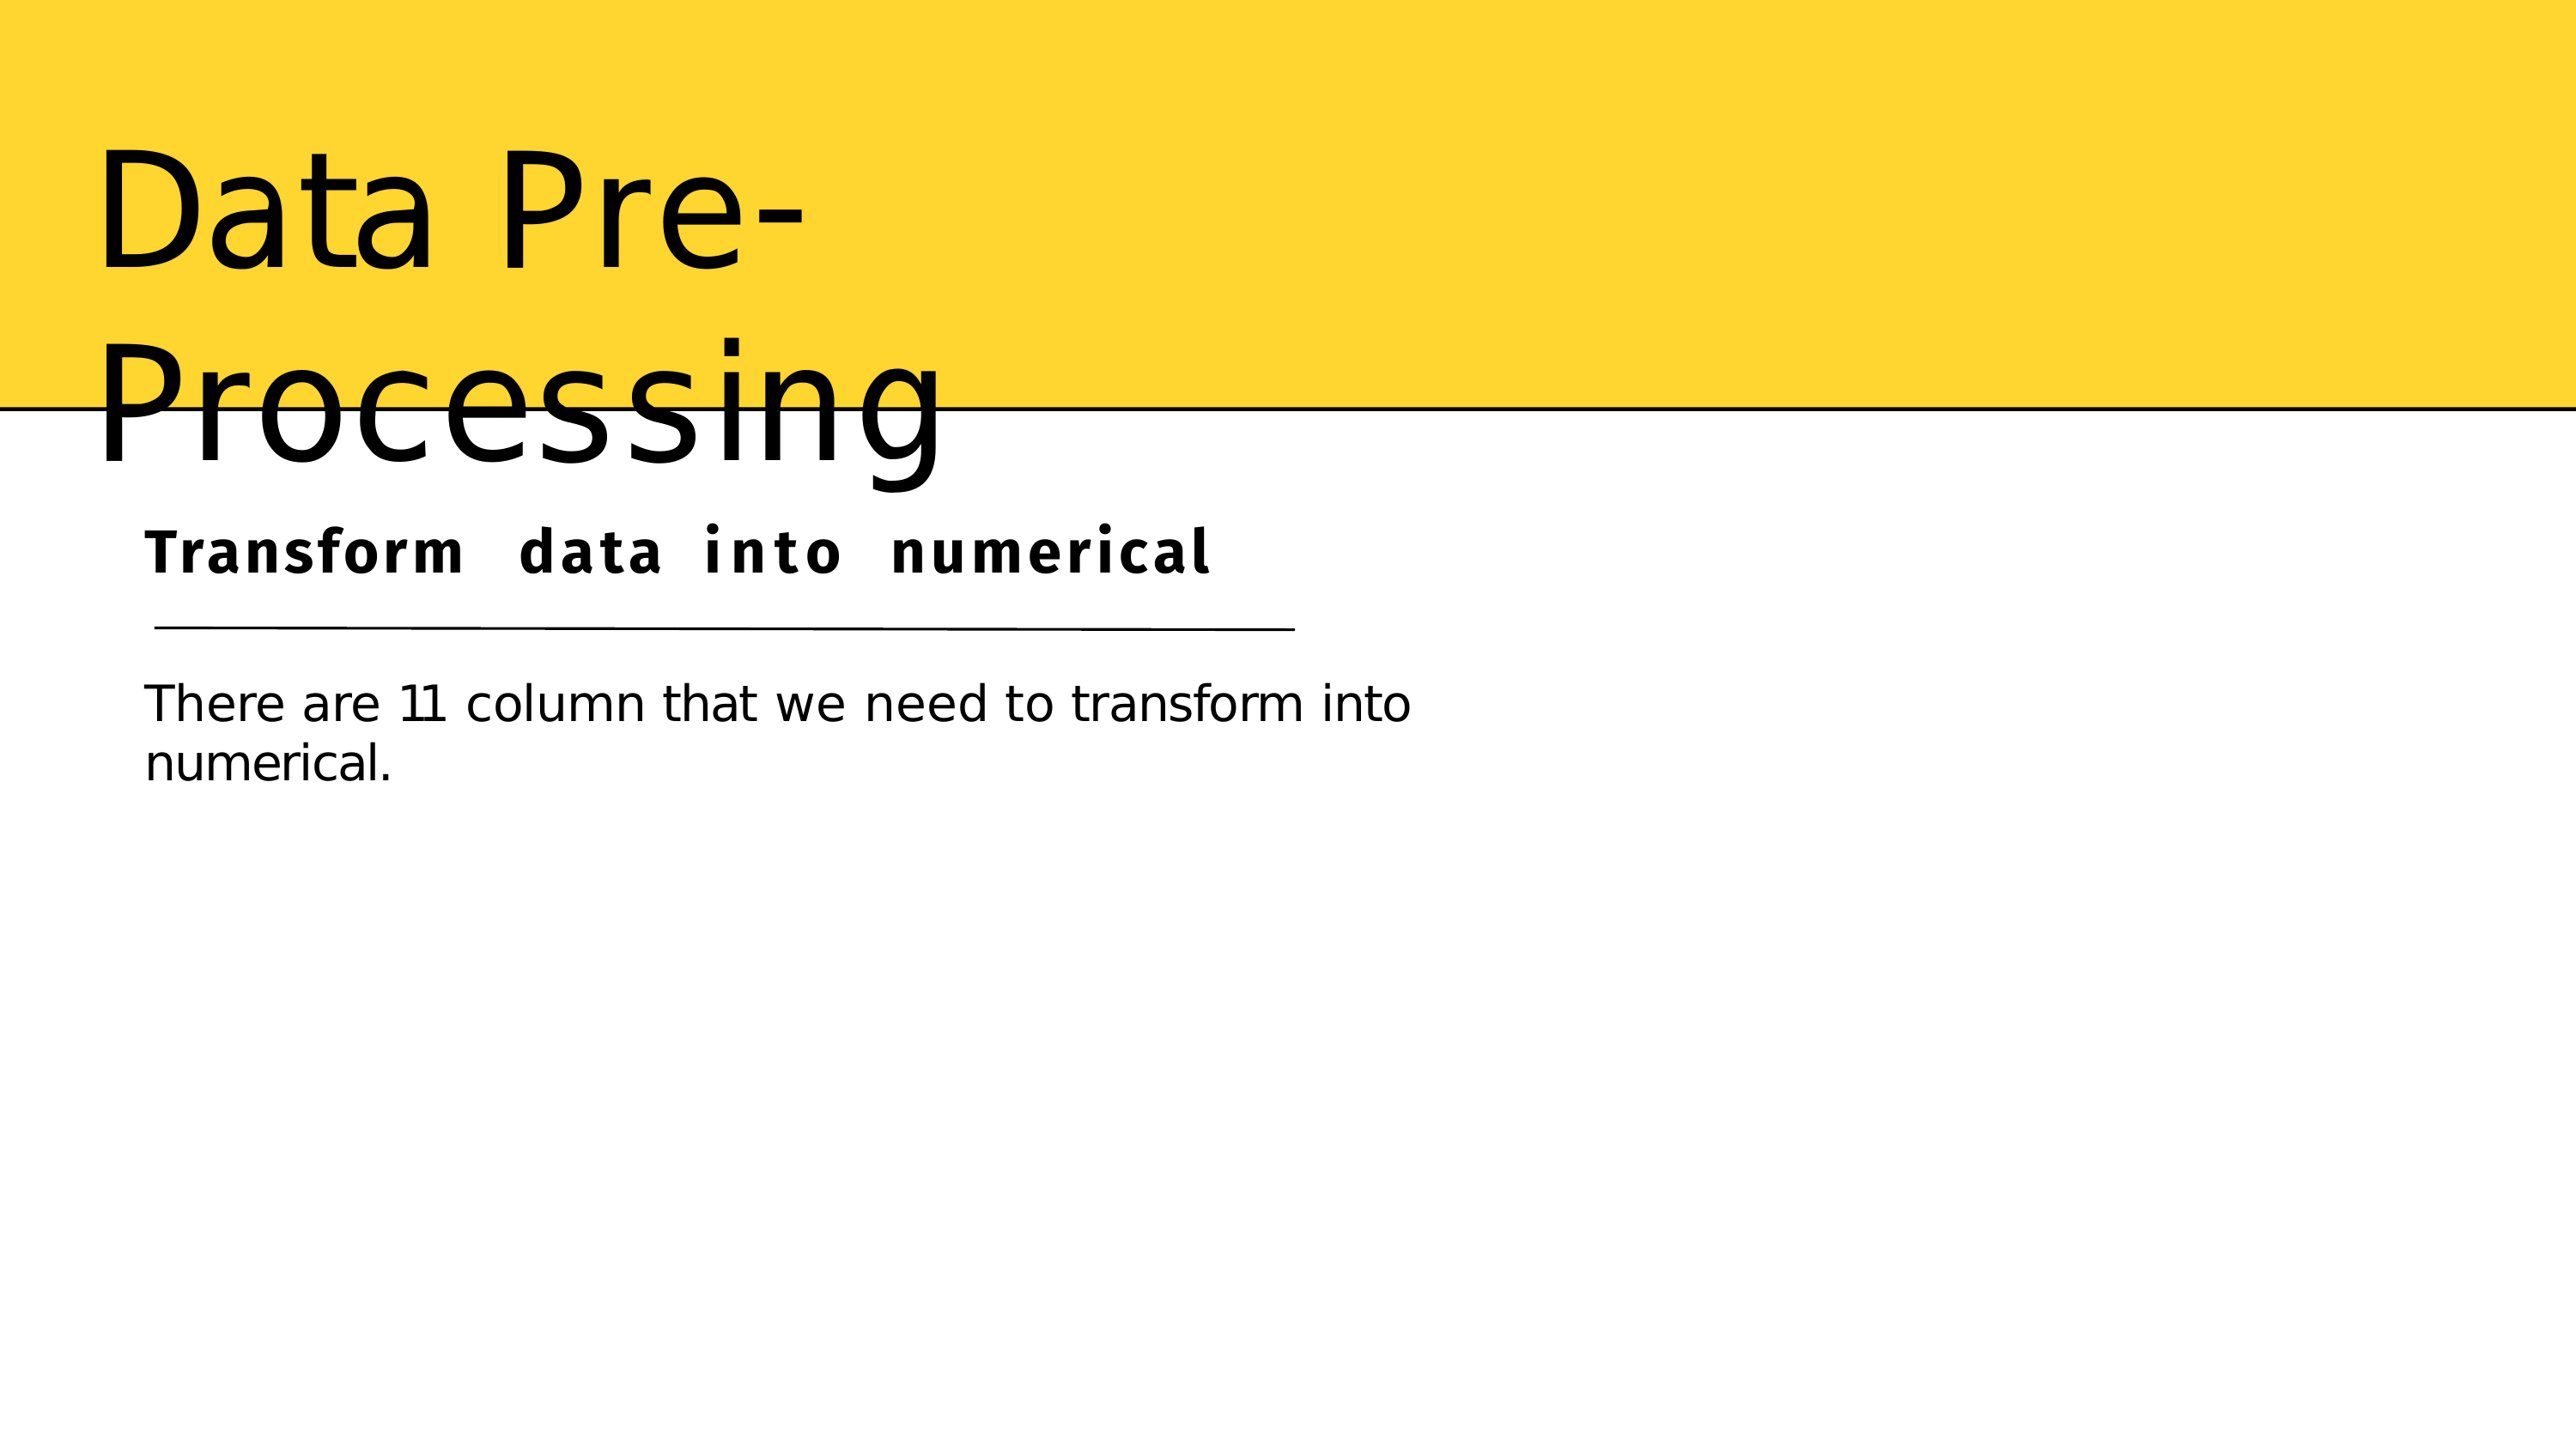

# Data Pre-Processing
Transform	data	into	numerical

There are 11 column that we need to transform into numerical.